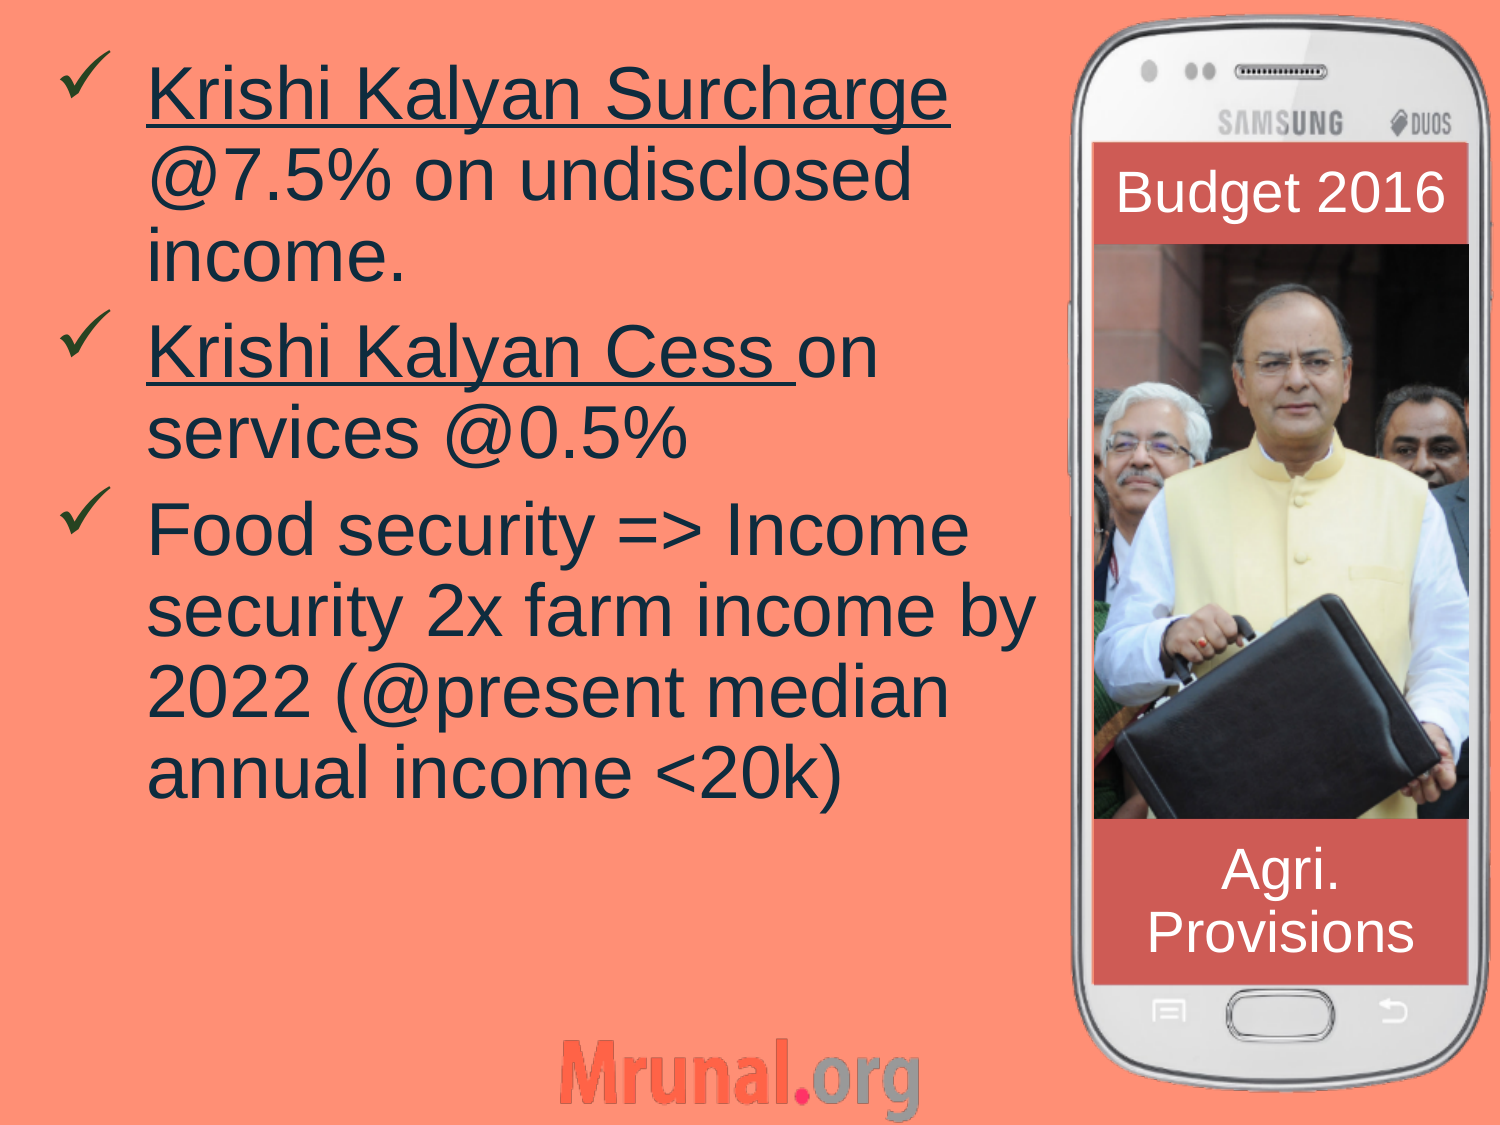

Krishi Kalyan Surcharge @7.5% on undisclosed income.
Krishi Kalyan Cess on services @0.5%
Food security => Income security 2x farm income by 2022 (@present median annual income <20k)
Budget 2016
# Agri. Provisions